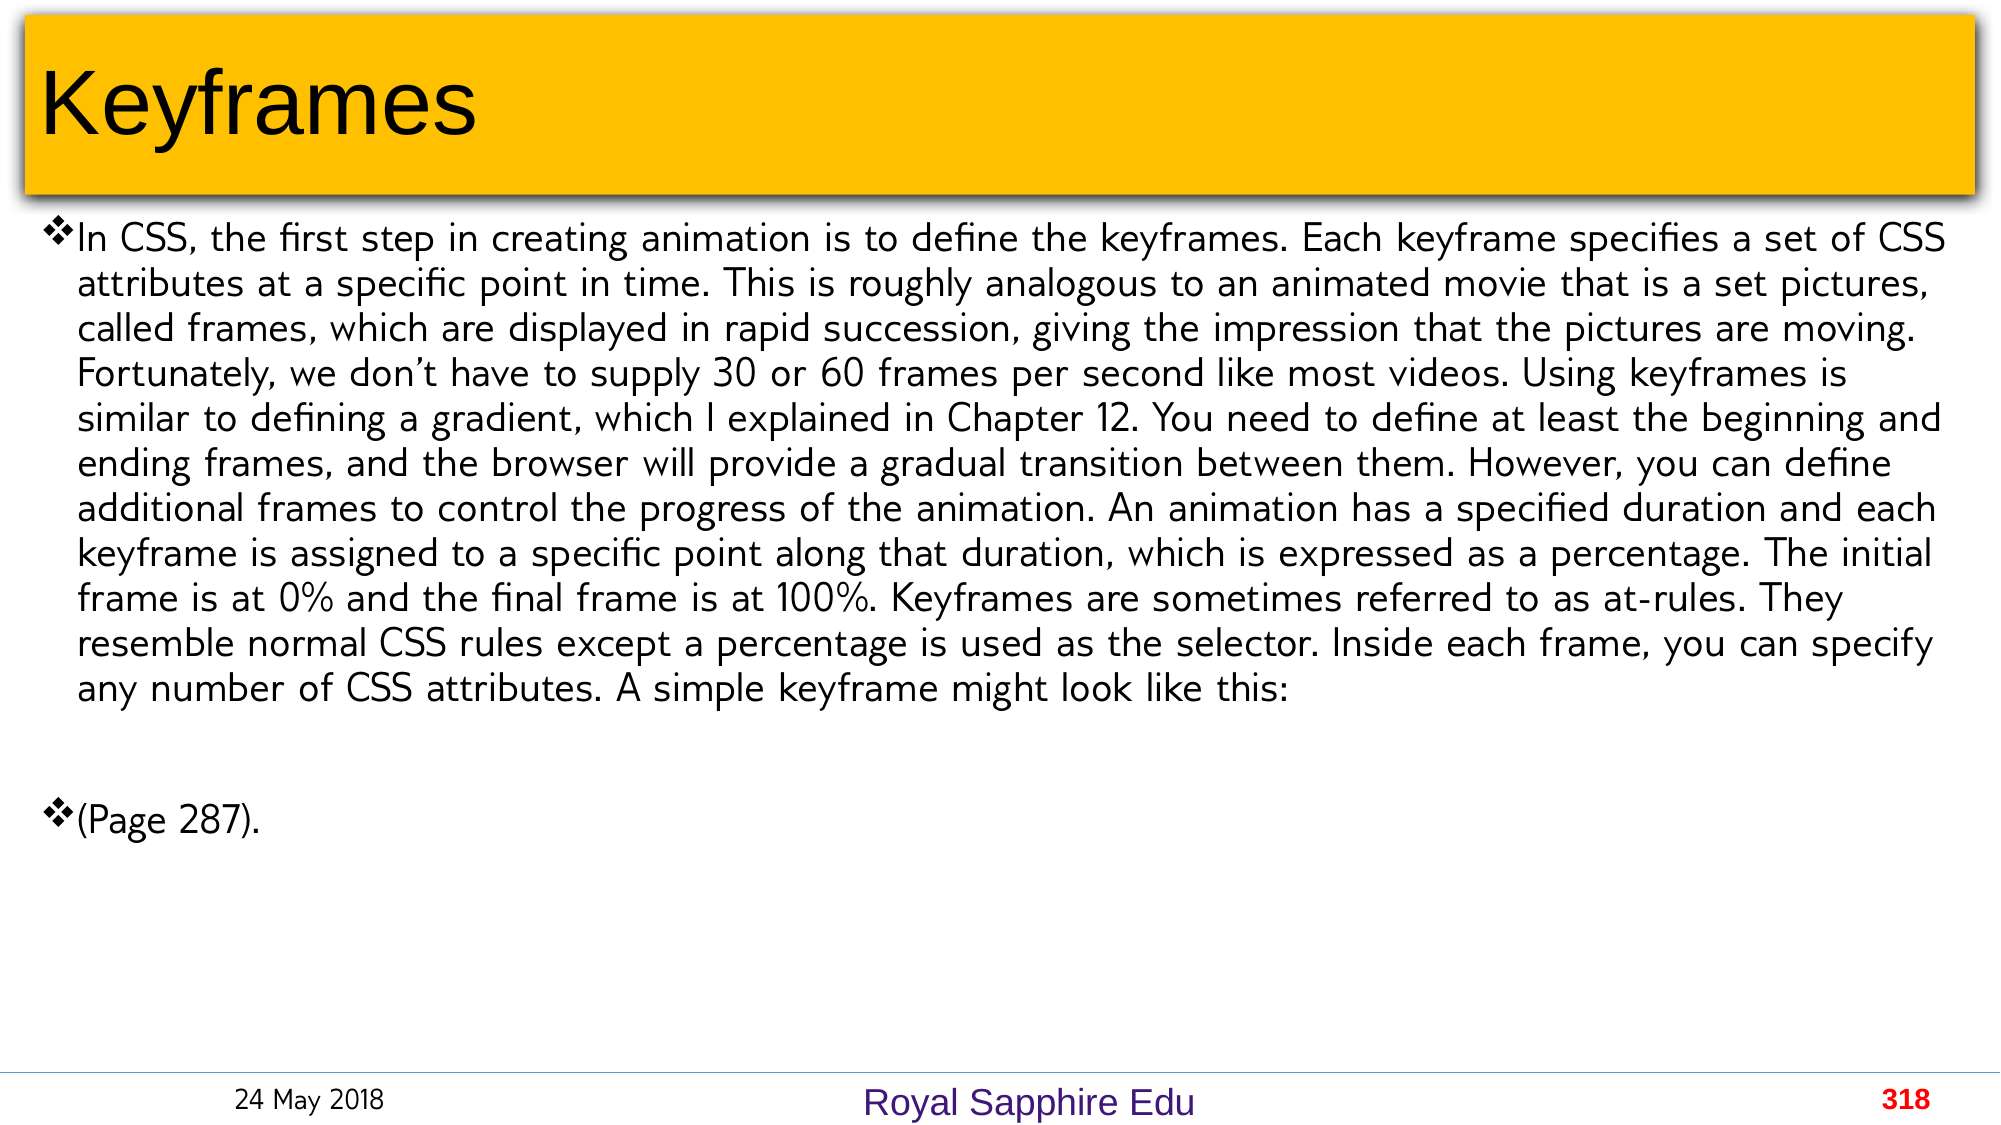

# Keyframes
In CSS, the first step in creating animation is to define the keyframes. Each keyframe specifies a set of CSS attributes at a specific point in time. This is roughly analogous to an animated movie that is a set pictures, called frames, which are displayed in rapid succession, giving the impression that the pictures are moving. Fortunately, we don’t have to supply 30 or 60 frames per second like most videos. Using keyframes is similar to defining a gradient, which I explained in Chapter 12. You need to define at least the beginning and ending frames, and the browser will provide a gradual transition between them. However, you can define additional frames to control the progress of the animation. An animation has a specified duration and each keyframe is assigned to a specific point along that duration, which is expressed as a percentage. The initial frame is at 0% and the final frame is at 100%. Keyframes are sometimes referred to as at-rules. They resemble normal CSS rules except a percentage is used as the selector. Inside each frame, you can specify any number of CSS attributes. A simple keyframe might look like this:

(Page 287).
24 May 2018
318